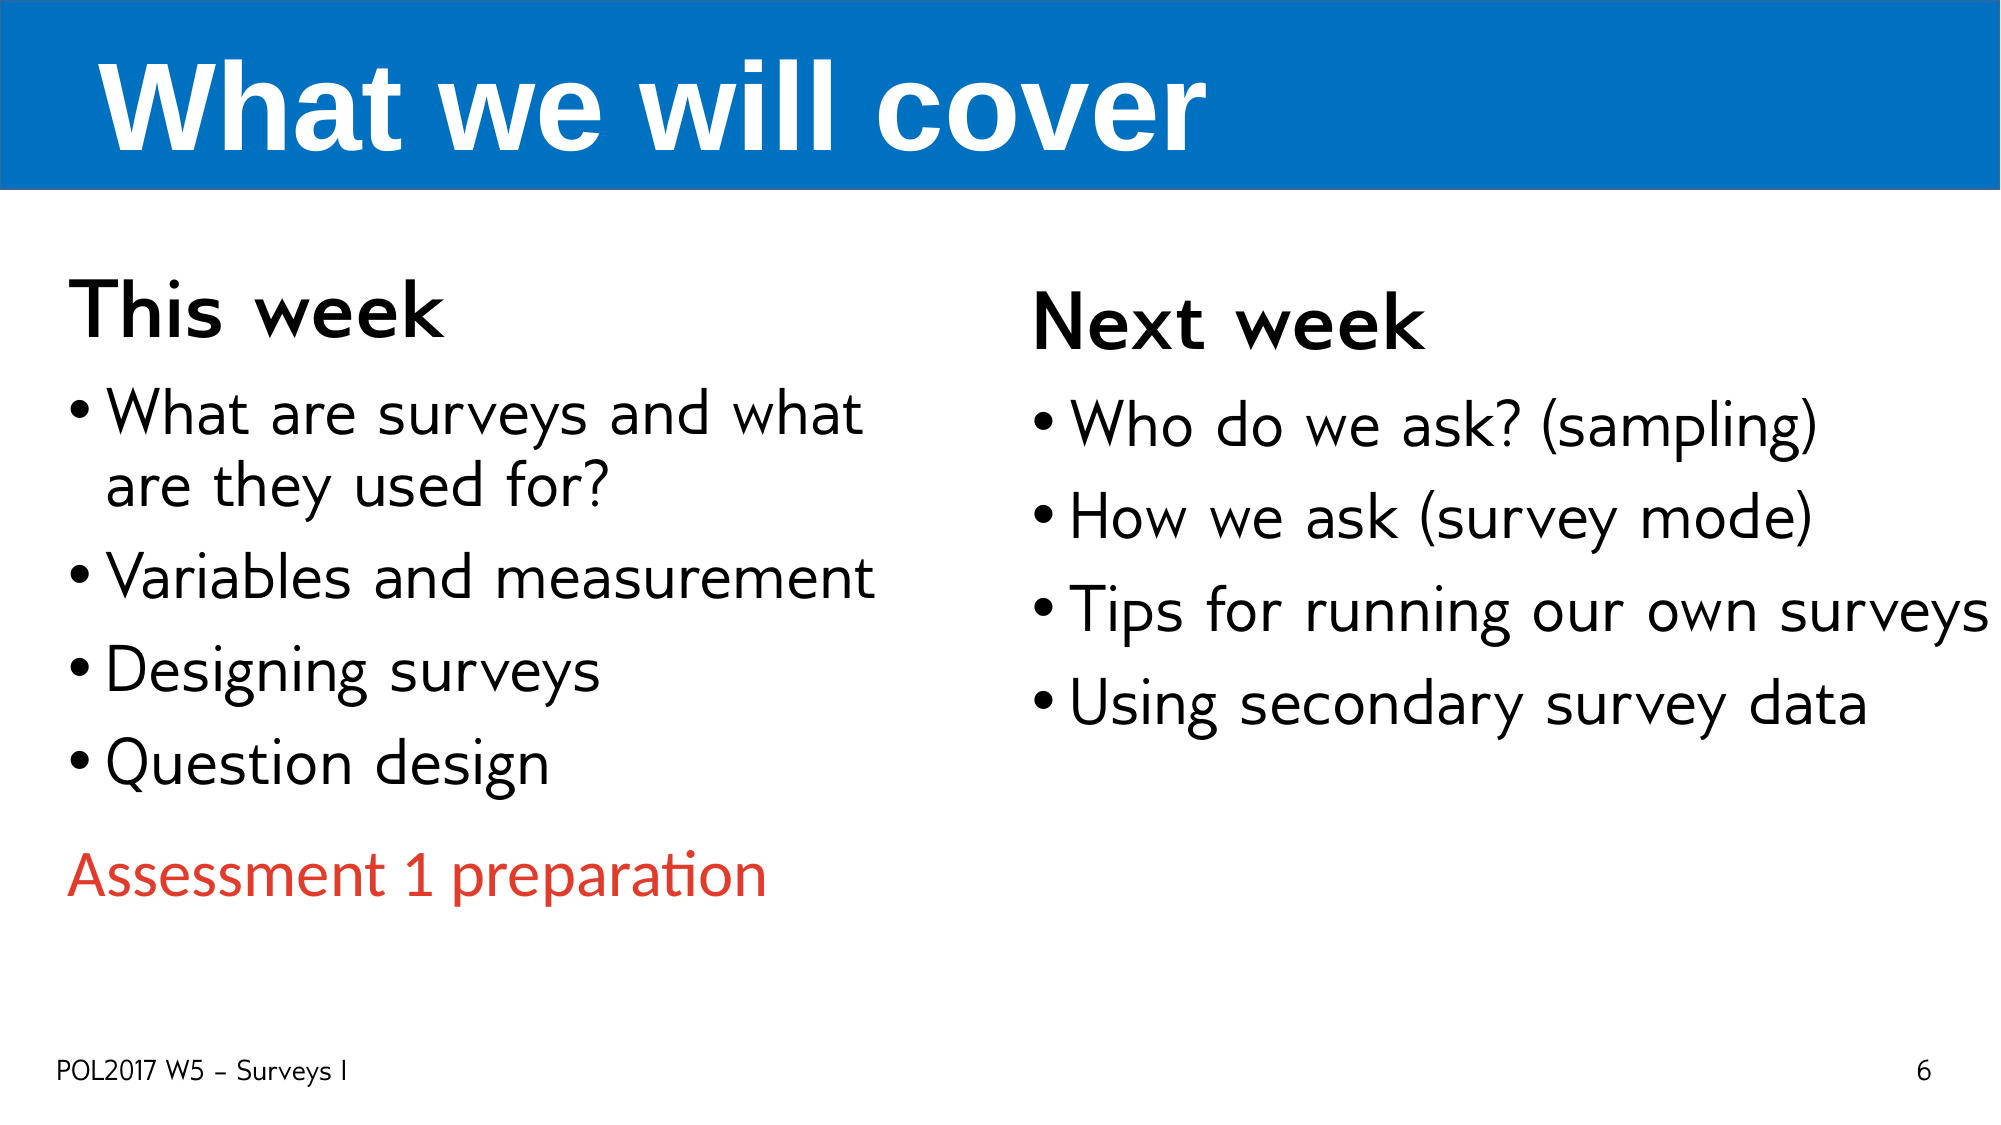

# What we will cover
This week
What are surveys and what are they used for?
Variables and measurement
Designing surveys
Question design

Next week
Who do we ask? (sampling)
How we ask (survey mode)
Tips for running our own surveys
Using secondary survey data
Assessment 1 preparation
POL2017 W5 – Surveys I
6